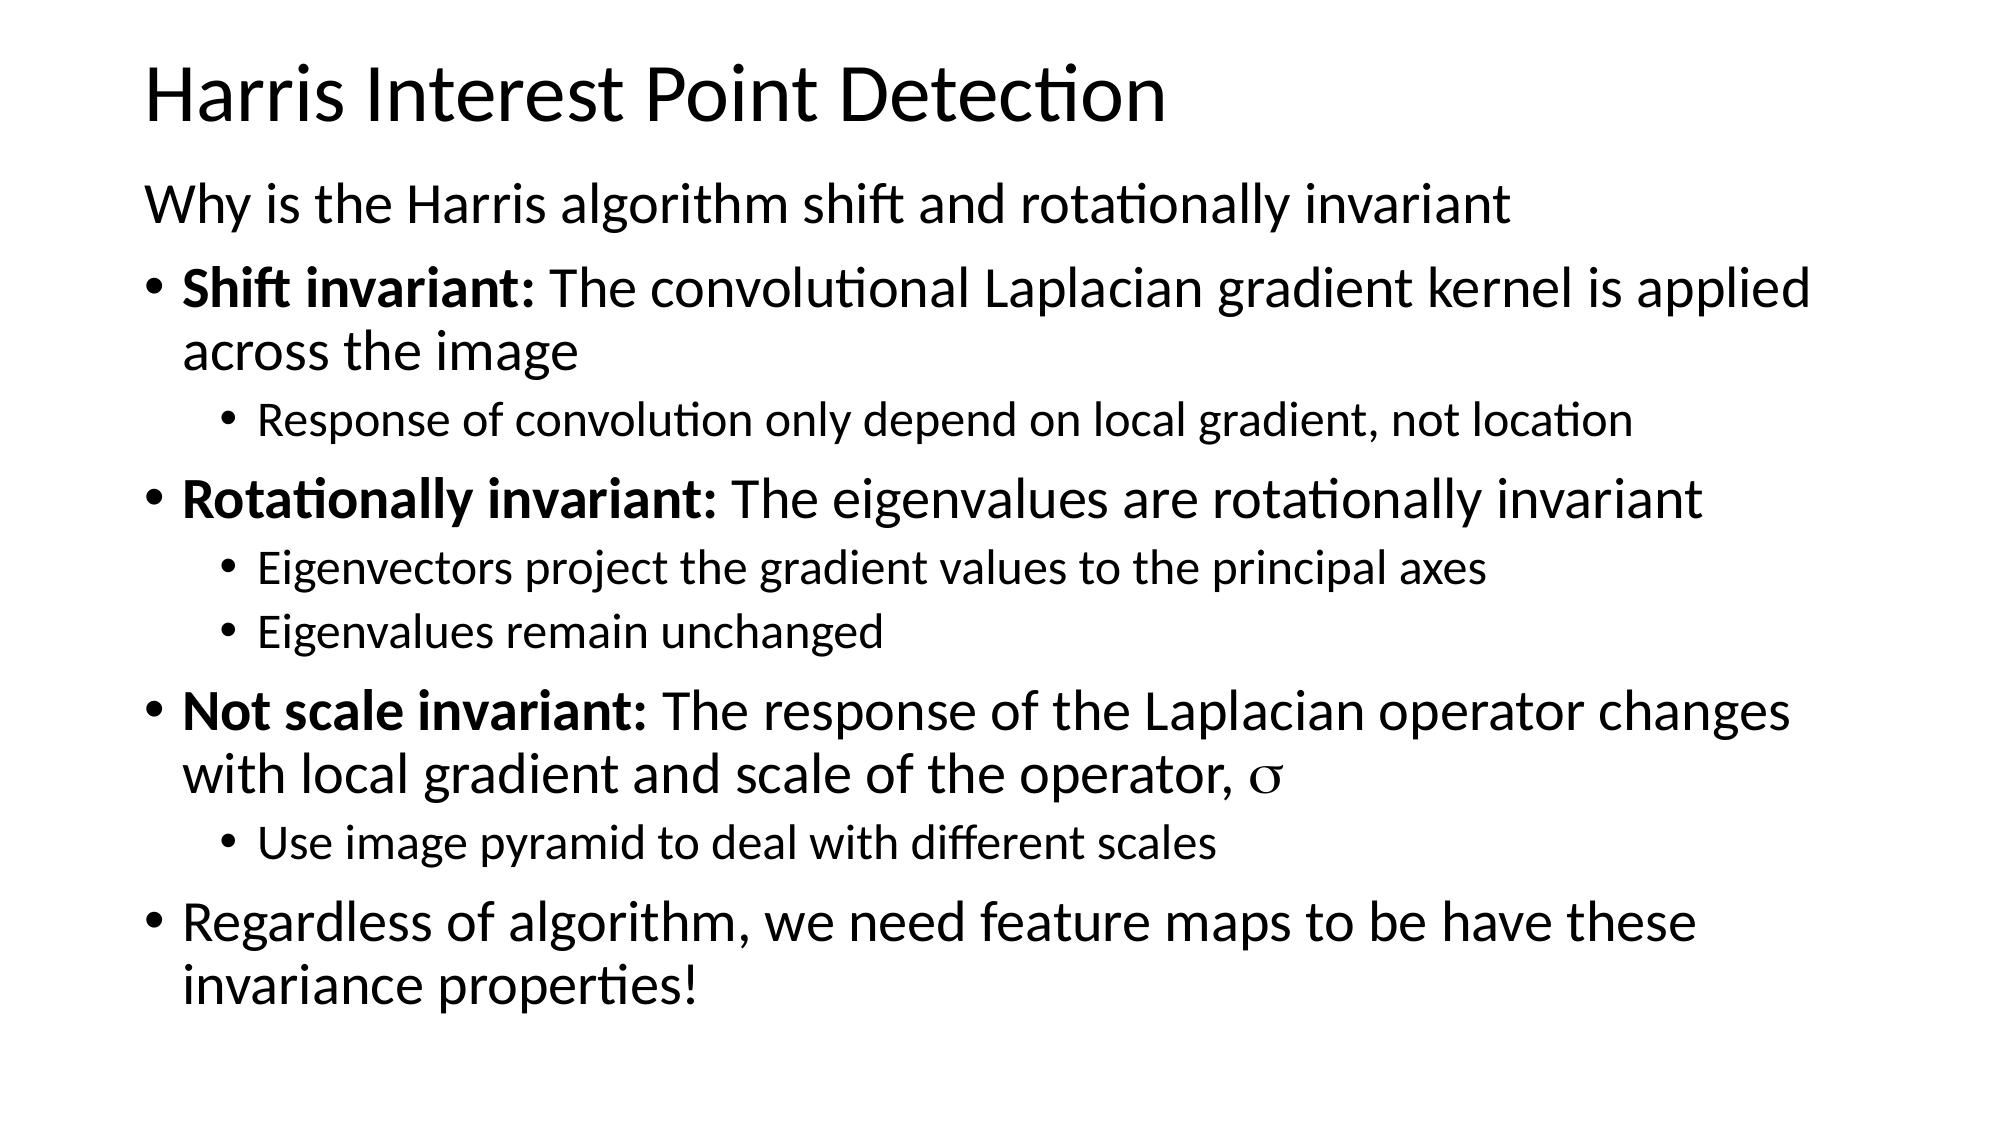

# Harris Interest Point Detection
Why is the Harris algorithm shift and rotationally invariant
Shift invariant: The convolutional Laplacian gradient kernel is applied across the image
Response of convolution only depend on local gradient, not location
Rotationally invariant: The eigenvalues are rotationally invariant
Eigenvectors project the gradient values to the principal axes
Eigenvalues remain unchanged
Not scale invariant: The response of the Laplacian operator changes with local gradient and scale of the operator, σ
Use image pyramid to deal with different scales
Regardless of algorithm, we need feature maps to be have these invariance properties!